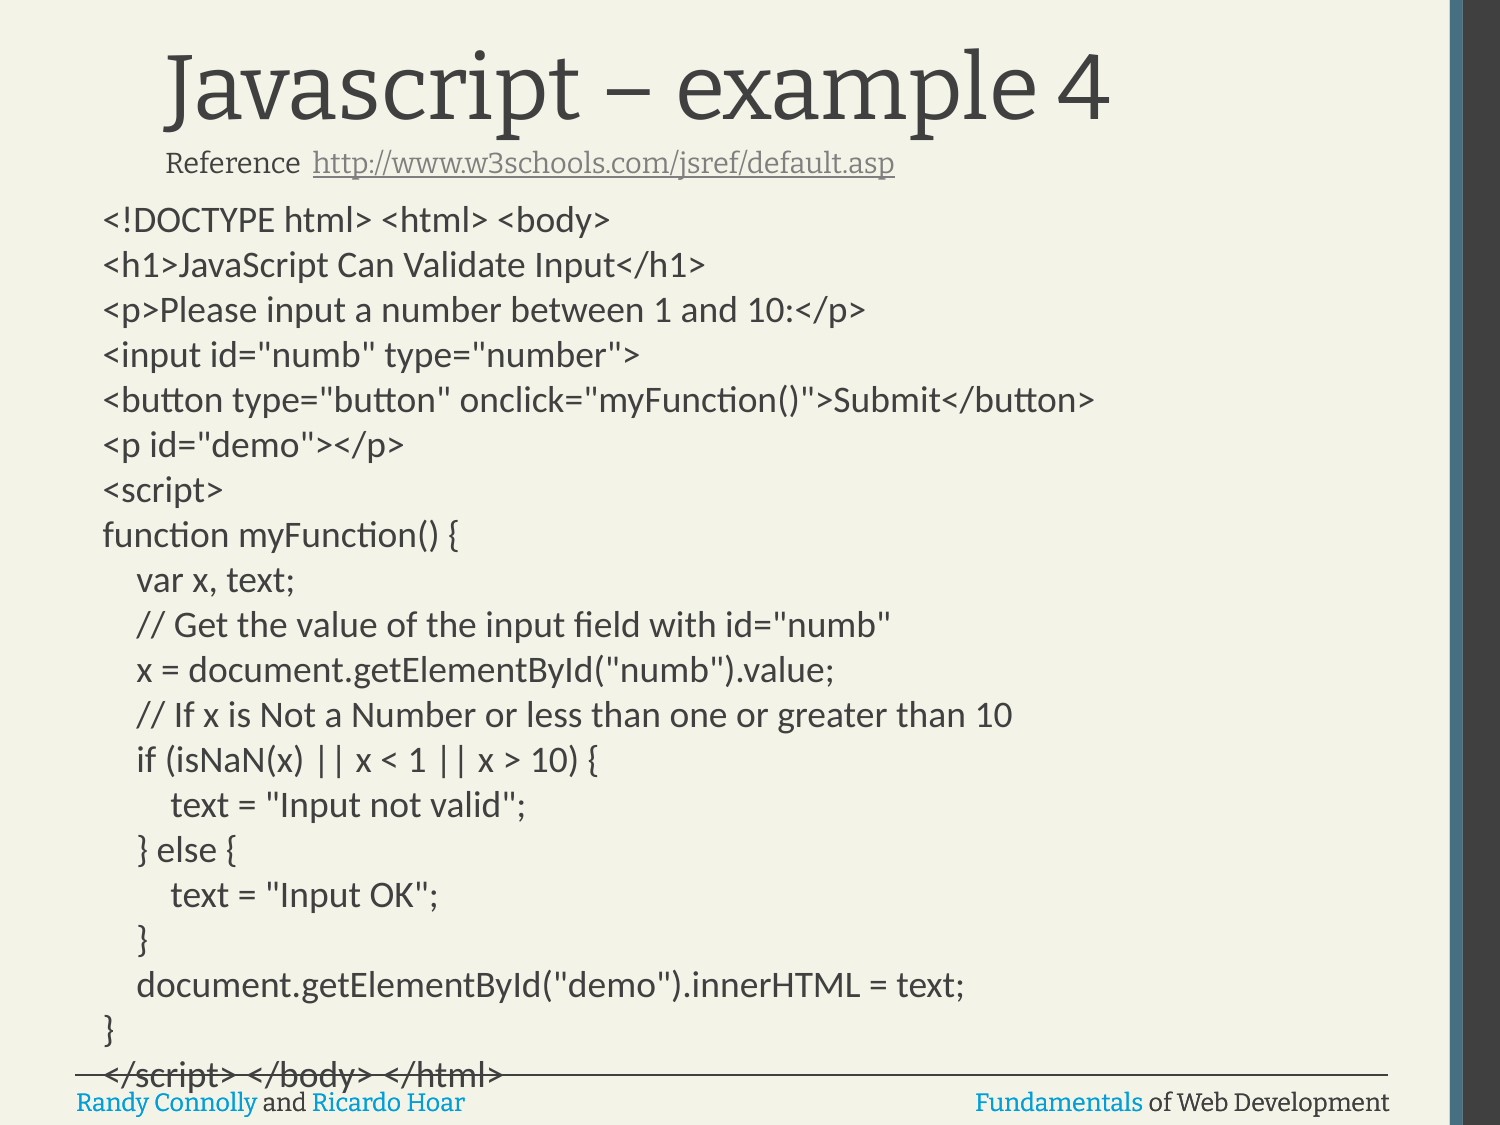

# Javascript – example 4
Reference  http://www.w3schools.com/jsref/default.asp

<!DOCTYPE html> <html> <body>
<h1>JavaScript Can Validate Input</h1>
<p>Please input a number between 1 and 10:</p>
<input id="numb" type="number">
<button type="button" onclick="myFunction()">Submit</button>
<p id="demo"></p>
<script>
function myFunction() {
    var x, text;
    // Get the value of the input field with id="numb"
    x = document.getElementById("numb").value;
    // If x is Not a Number or less than one or greater than 10
    if (isNaN(x) || x < 1 || x > 10) {
        text = "Input not valid";
    } else {
        text = "Input OK";
    }
    document.getElementById("demo").innerHTML = text;
}
</script> </body> </html>